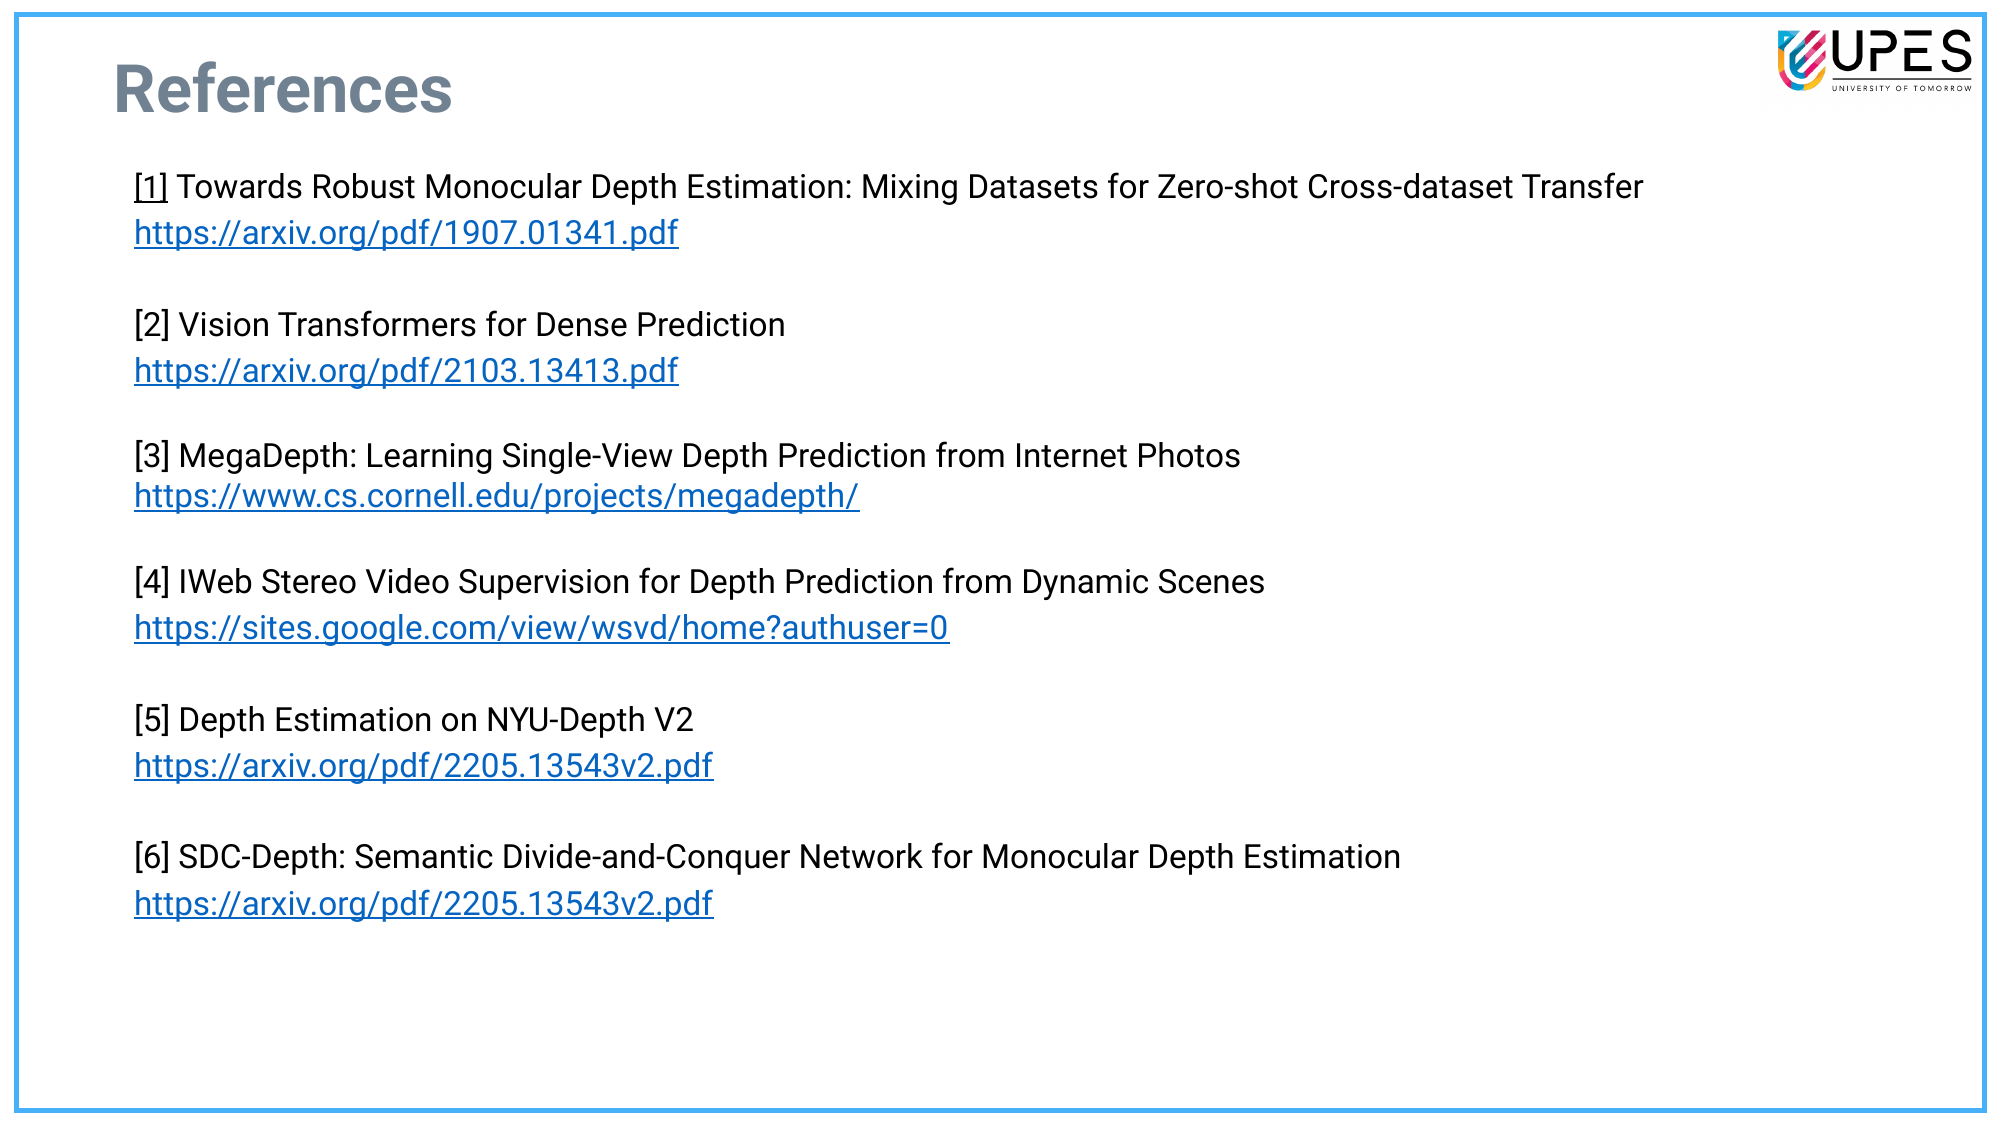

References
[1] Towards Robust Monocular Depth Estimation: Mixing Datasets for Zero-shot Cross-dataset Transfer
https://arxiv.org/pdf/1907.01341.pdf

[2] Vision Transformers for Dense Prediction
https://arxiv.org/pdf/2103.13413.pdf

[3] MegaDepth: Learning Single-View Depth Prediction from Internet Photos
https://www.cs.cornell.edu/projects/megadepth/

[4] IWeb Stereo Video Supervision for Depth Prediction from Dynamic Scenes
https://sites.google.com/view/wsvd/home?authuser=0

[5] Depth Estimation on NYU-Depth V2
https://arxiv.org/pdf/2205.13543v2.pdf

[6] SDC-Depth: Semantic Divide-and-Conquer Network for Monocular Depth Estimation
https://arxiv.org/pdf/2205.13543v2.pdf